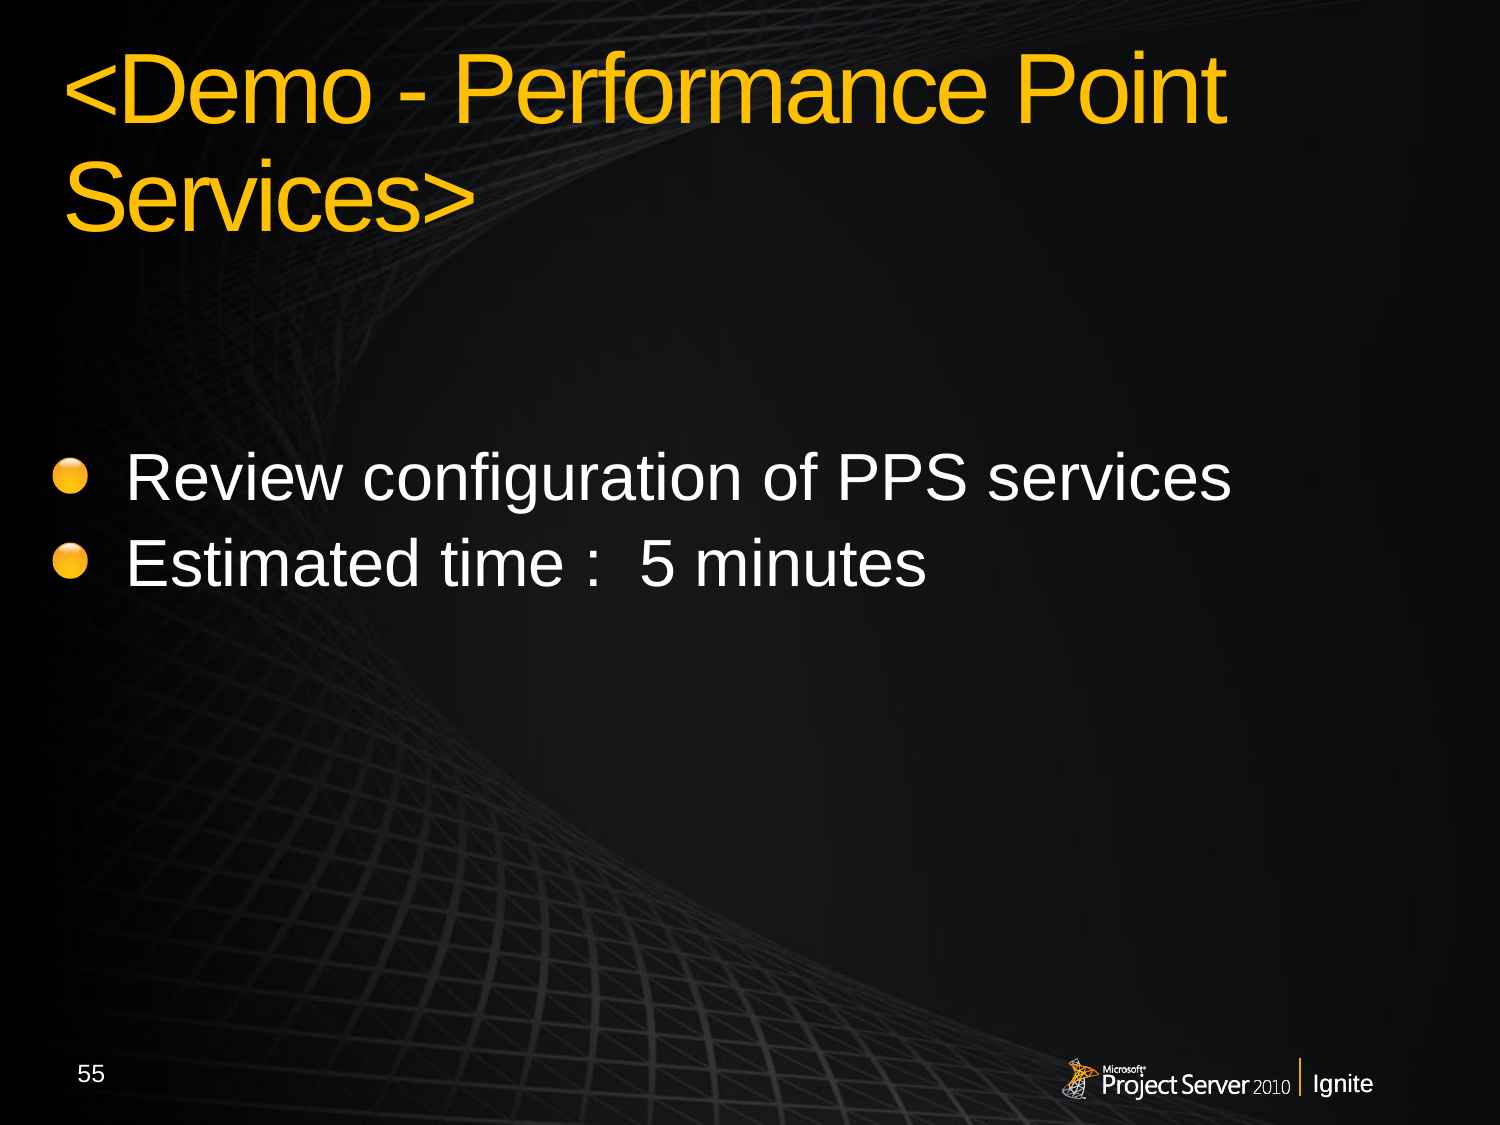

# <Demo - Performance Point Services>

Review configuration of PPS services
Estimated time :  5 minutes

55